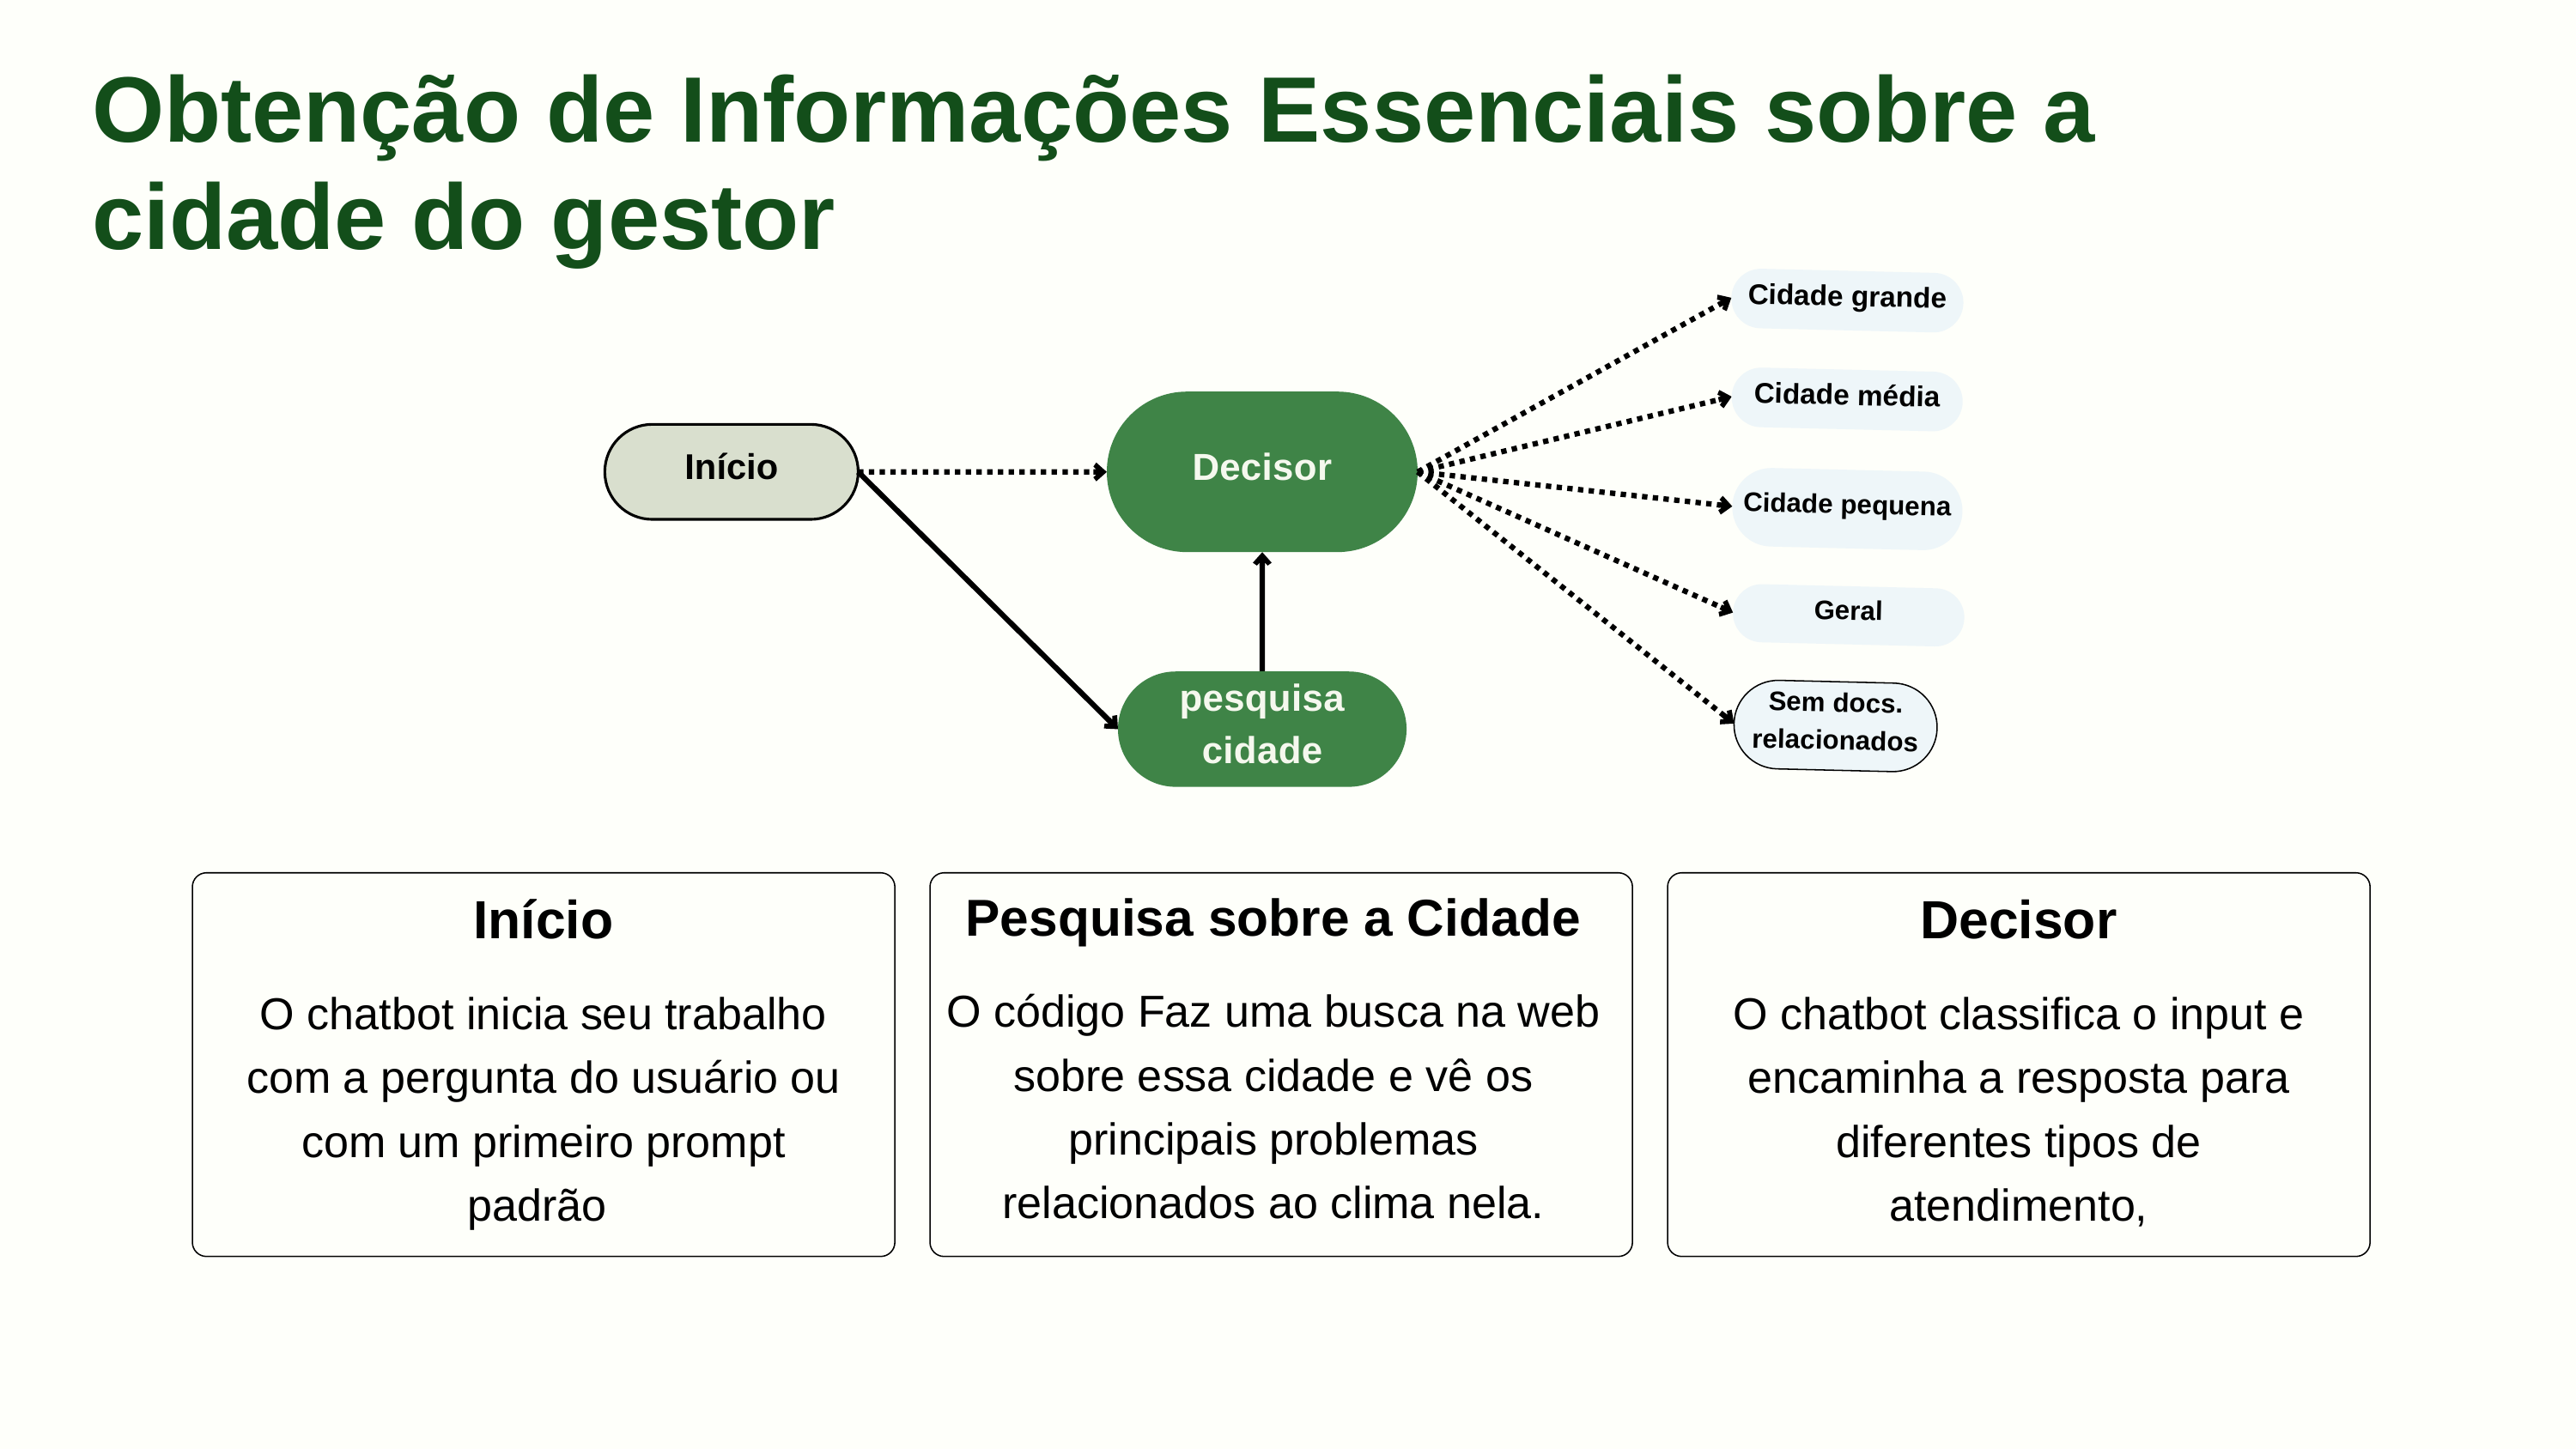

Obtenção de Informações Essenciais sobre a cidade do gestor

Cidade grande

Cidade média

Decisor

Início

Cidade pequena

Geral

pesquisa cidade

Sem docs. relacionados
Início

O chatbot inicia seu trabalho com a pergunta do usuário ou com um primeiro prompt padrão

Pesquisa sobre a Cidade

O código Faz uma busca na web sobre essa cidade e vê os principais problemas relacionados ao clima nela.

Decisor

O chatbot classifica o input e encaminha a resposta para diferentes tipos de atendimento,